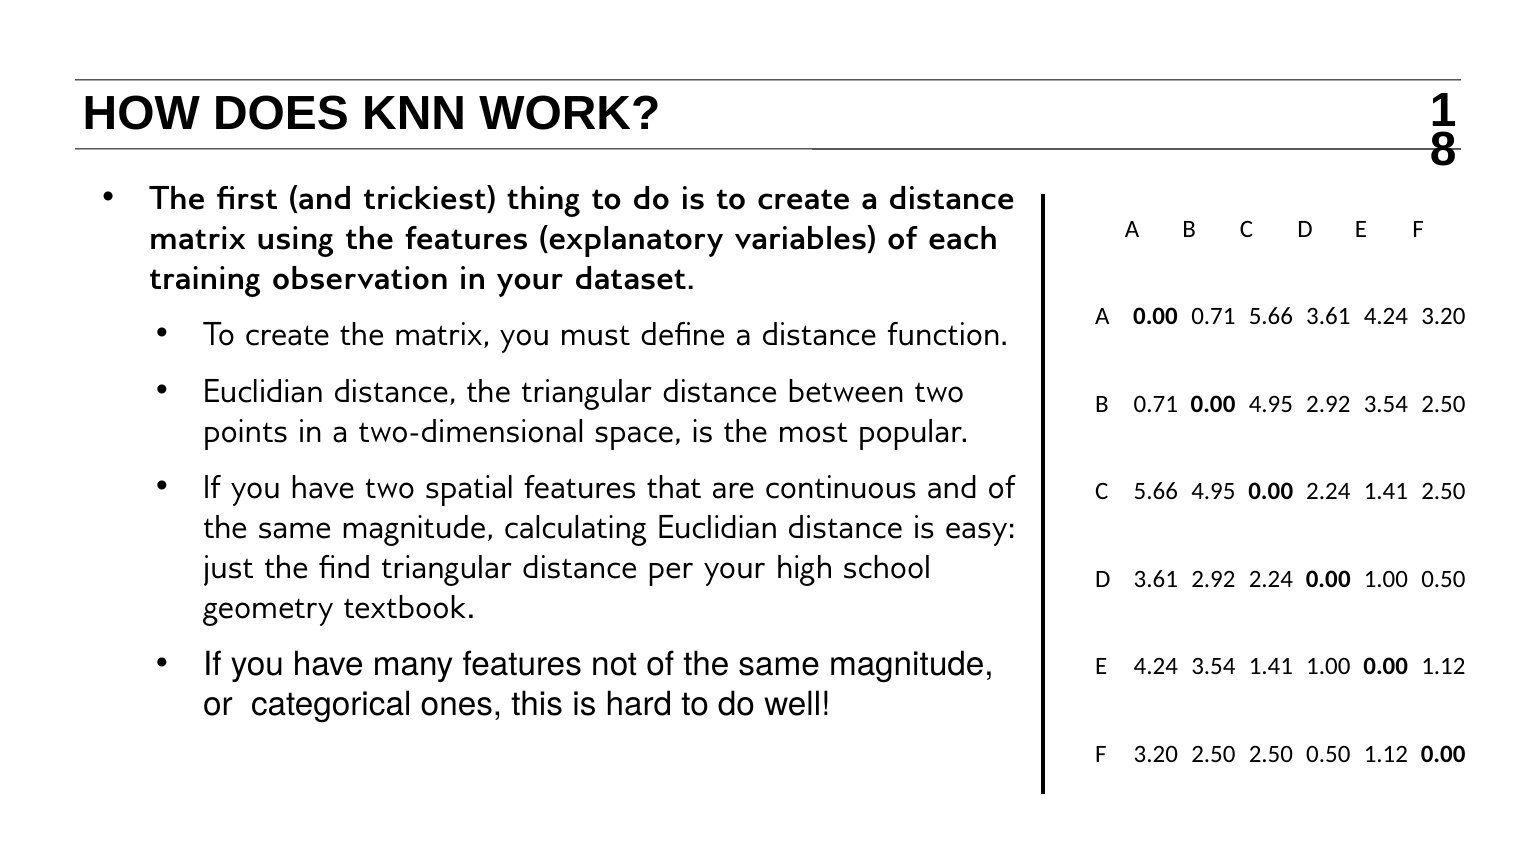

How does knn work?
18
|  | A | B | C | D | E | F |
| --- | --- | --- | --- | --- | --- | --- |
| A | 0.00 | 0.71 | 5.66 | 3.61 | 4.24 | 3.20 |
| B | 0.71 | 0.00 | 4.95 | 2.92 | 3.54 | 2.50 |
| C | 5.66 | 4.95 | 0.00 | 2.24 | 1.41 | 2.50 |
| D | 3.61 | 2.92 | 2.24 | 0.00 | 1.00 | 0.50 |
| E | 4.24 | 3.54 | 1.41 | 1.00 | 0.00 | 1.12 |
| F | 3.20 | 2.50 | 2.50 | 0.50 | 1.12 | 0.00 |
The first (and trickiest) thing to do is to create a distance matrix using the features (explanatory variables) of each training observation in your dataset.
To create the matrix, you must define a distance function.
Euclidian distance, the triangular distance between two points in a two-dimensional space, is the most popular.
If you have two spatial features that are continuous and of the same magnitude, calculating Euclidian distance is easy: just the find triangular distance per your high school geometry textbook.
If you have many features not of the same magnitude, or  categorical ones, this is hard to do well!